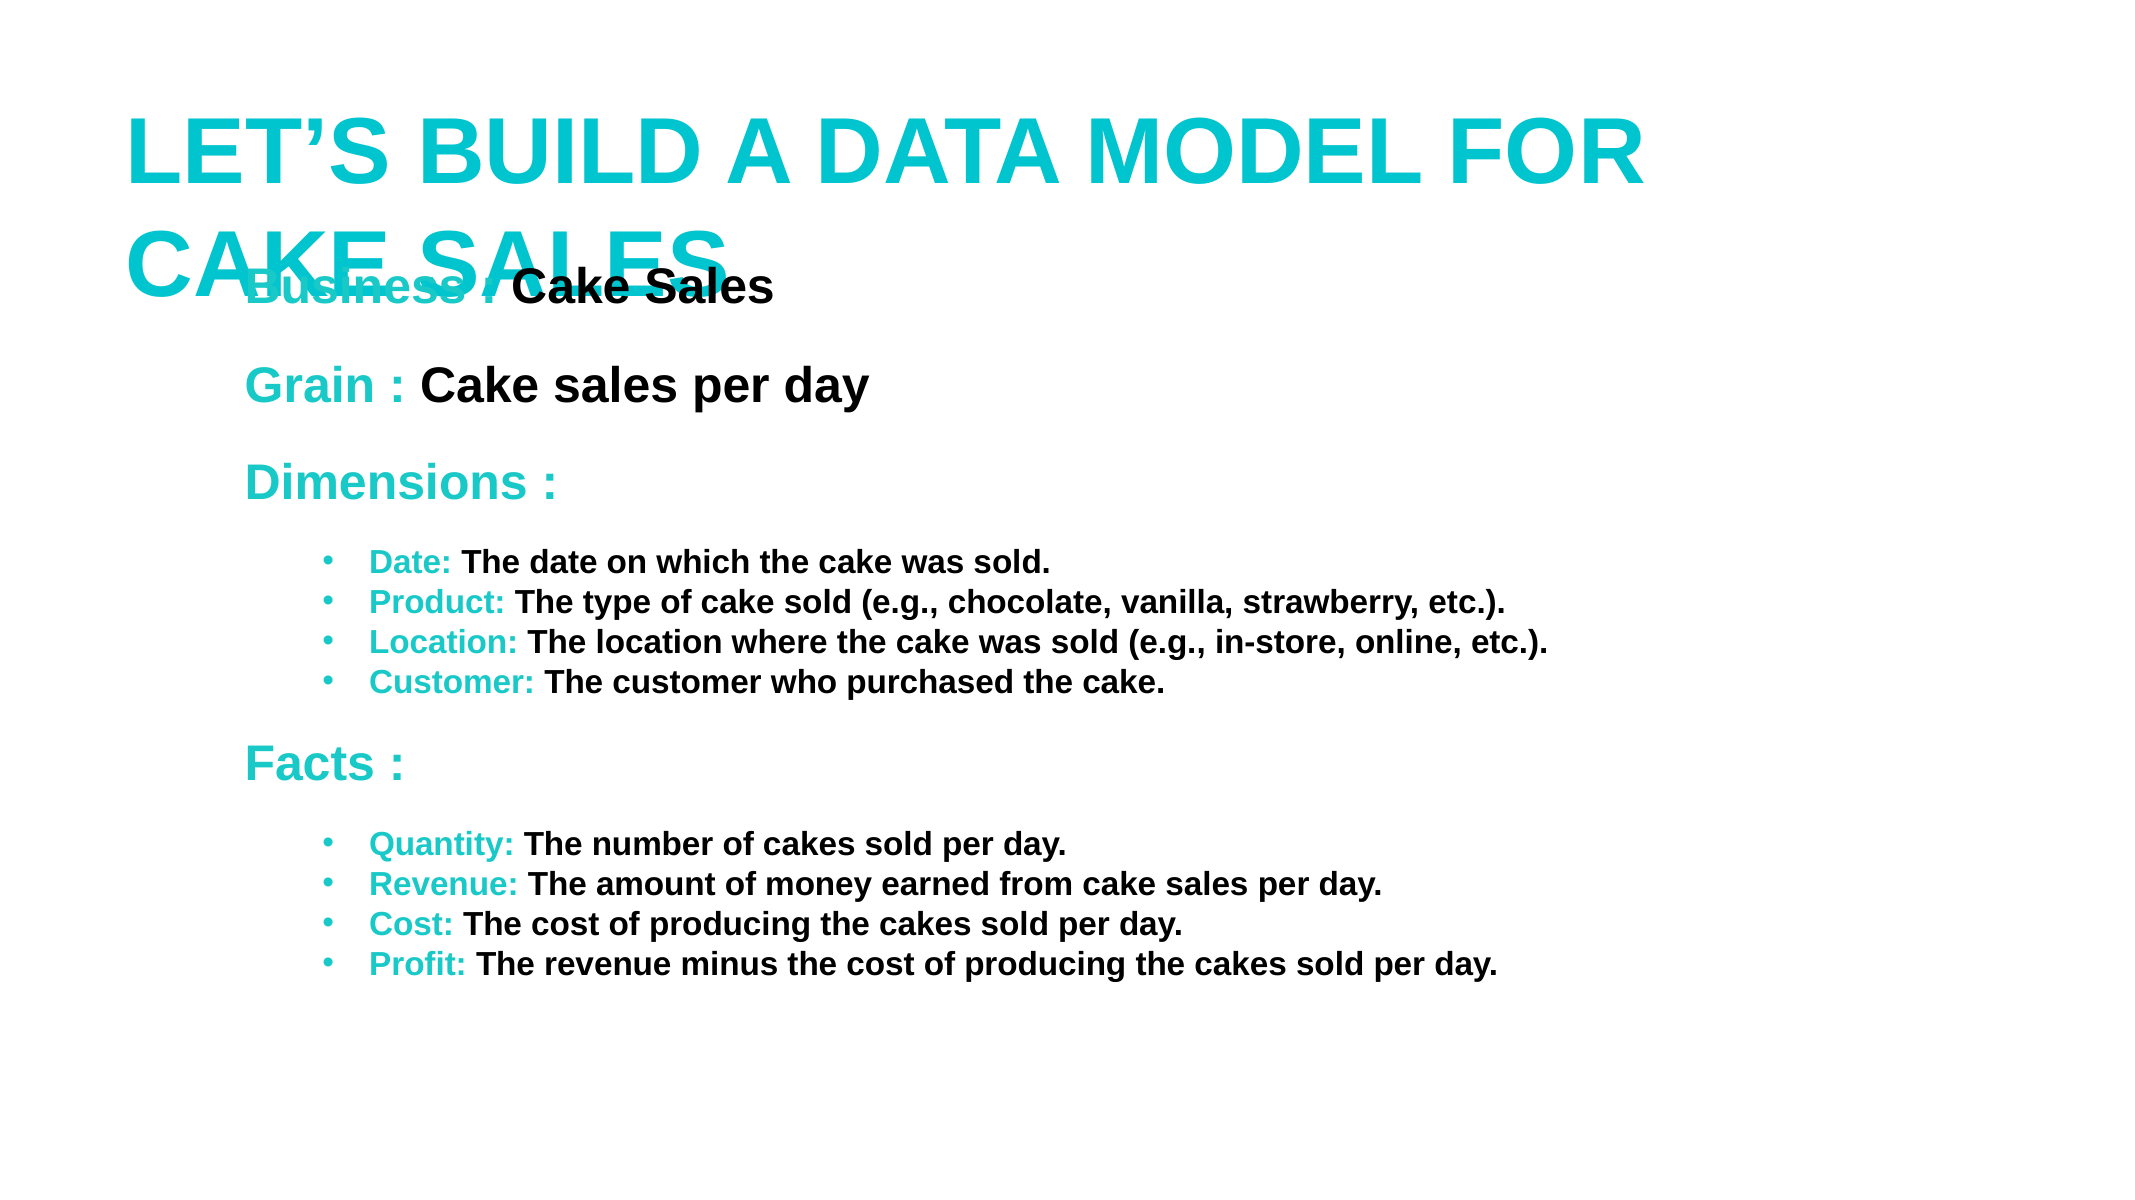

Let’s Build a Data MODEL for cake sales
Business : Cake Sales
Grain : Cake sales per day
Dimensions :
Date: The date on which the cake was sold.
Product: The type of cake sold (e.g., chocolate, vanilla, strawberry, etc.).
Location: The location where the cake was sold (e.g., in-store, online, etc.).
Customer: The customer who purchased the cake.
Facts :
Quantity: The number of cakes sold per day.
Revenue: The amount of money earned from cake sales per day.
Cost: The cost of producing the cakes sold per day.
Profit: The revenue minus the cost of producing the cakes sold per day.